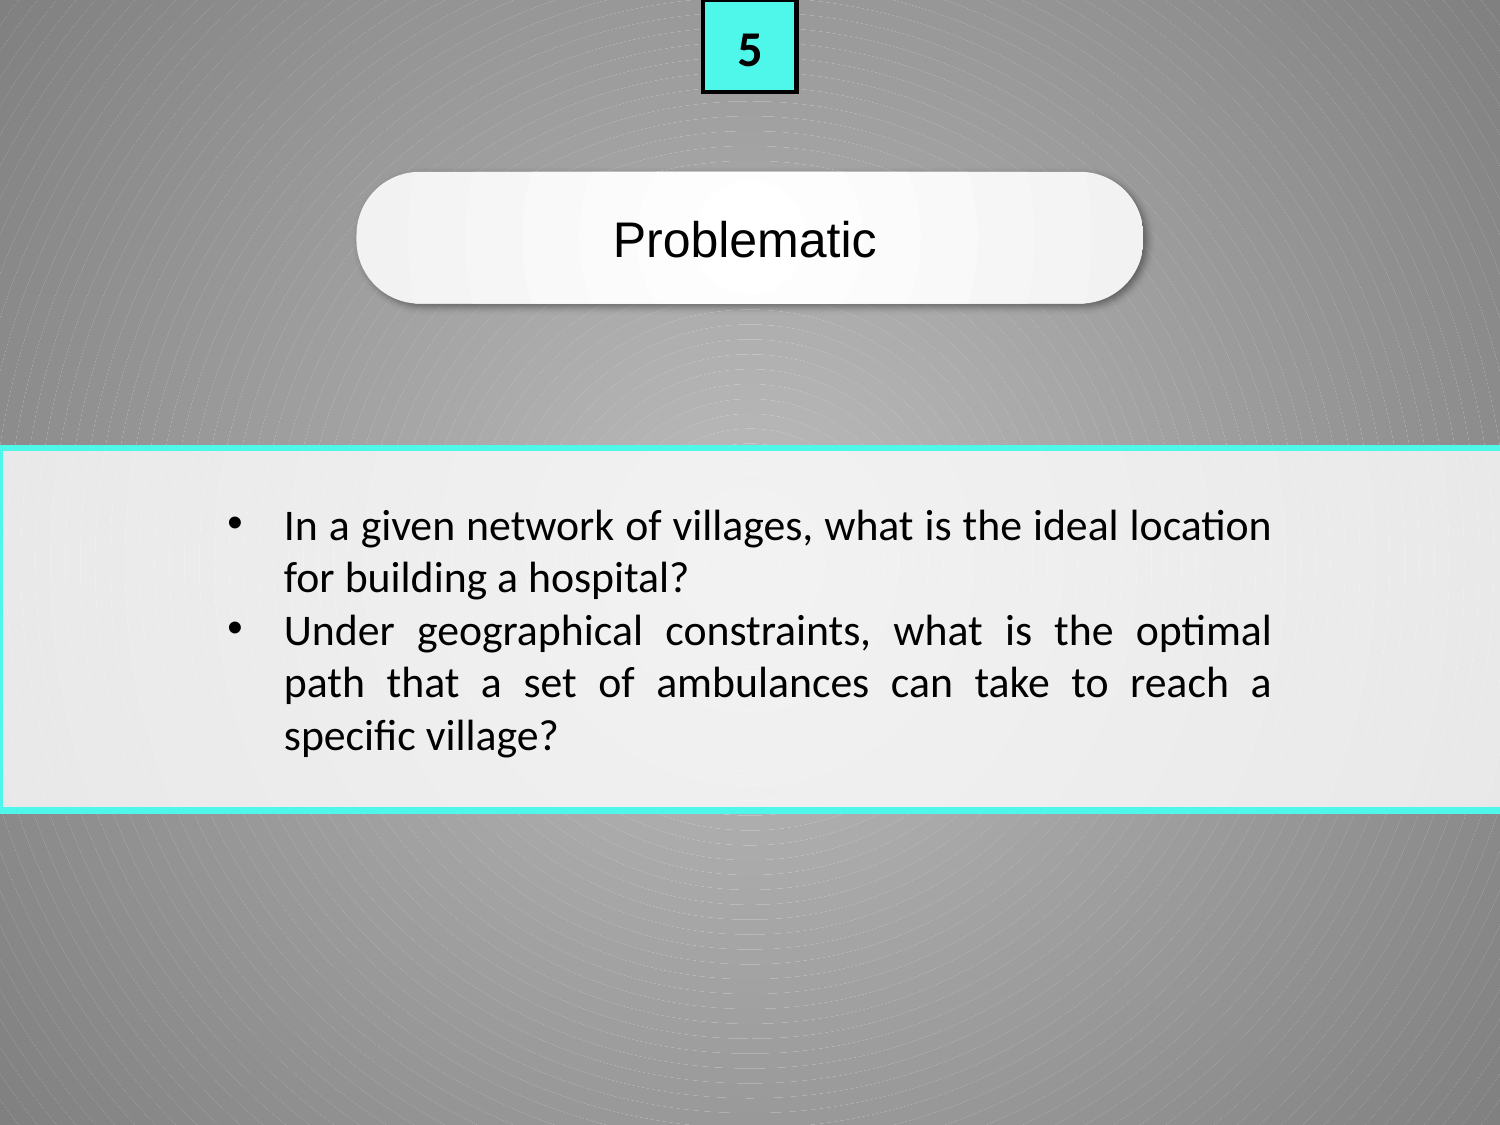

5

Problematic

In a given network of villages, what is the ideal location for building a hospital?
Under geographical constraints, what is the optimal path that a set of ambulances can take to reach a specific village?